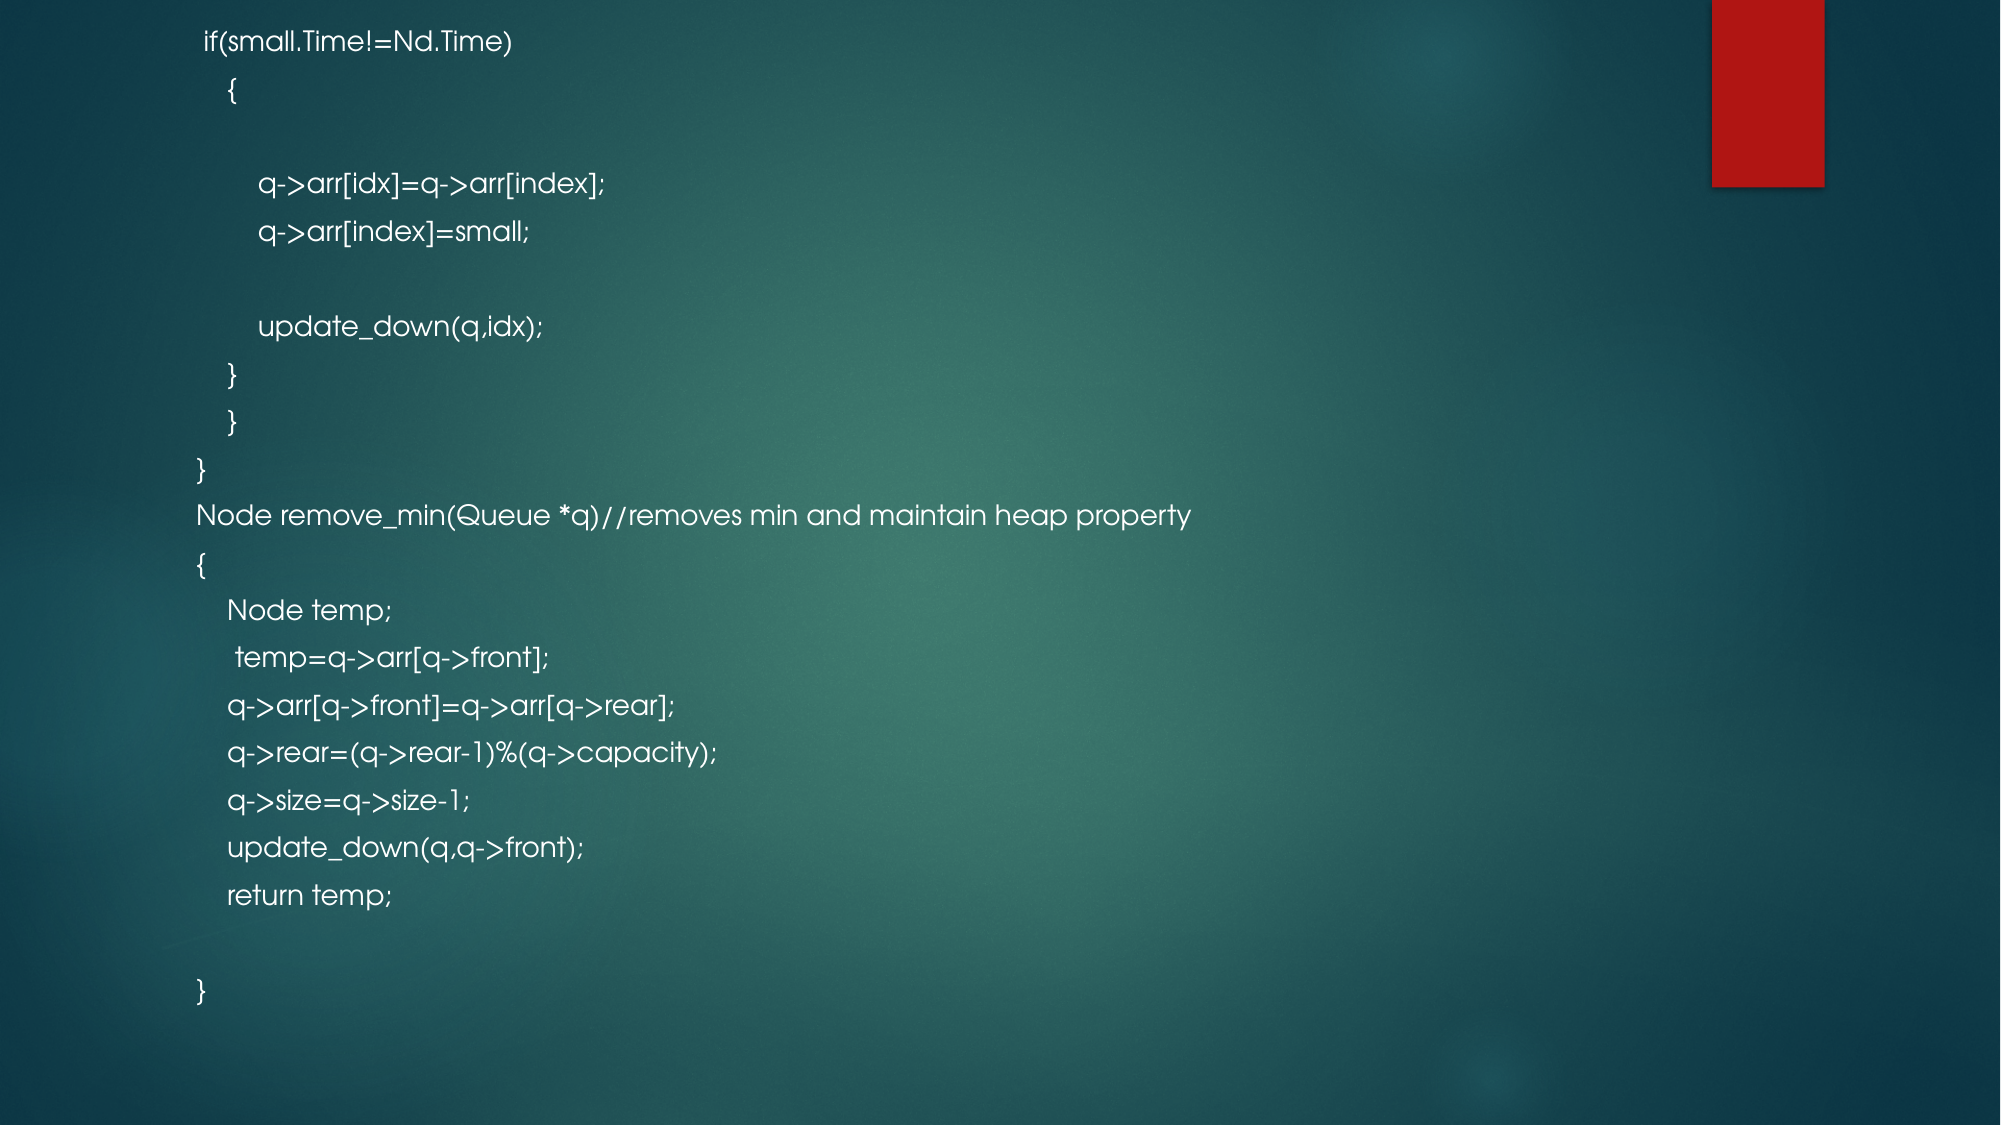

if(small.Time!=Nd.Time)
    {

        q->arr[idx]=q->arr[index];
        q->arr[index]=small;

        update_down(q,idx);
    }
    }
}
Node remove_min(Queue *q)//removes min and maintain heap property
{
    Node temp;
     temp=q->arr[q->front];
    q->arr[q->front]=q->arr[q->rear];
    q->rear=(q->rear-1)%(q->capacity);
    q->size=q->size-1;
    update_down(q,q->front);
    return temp;

}